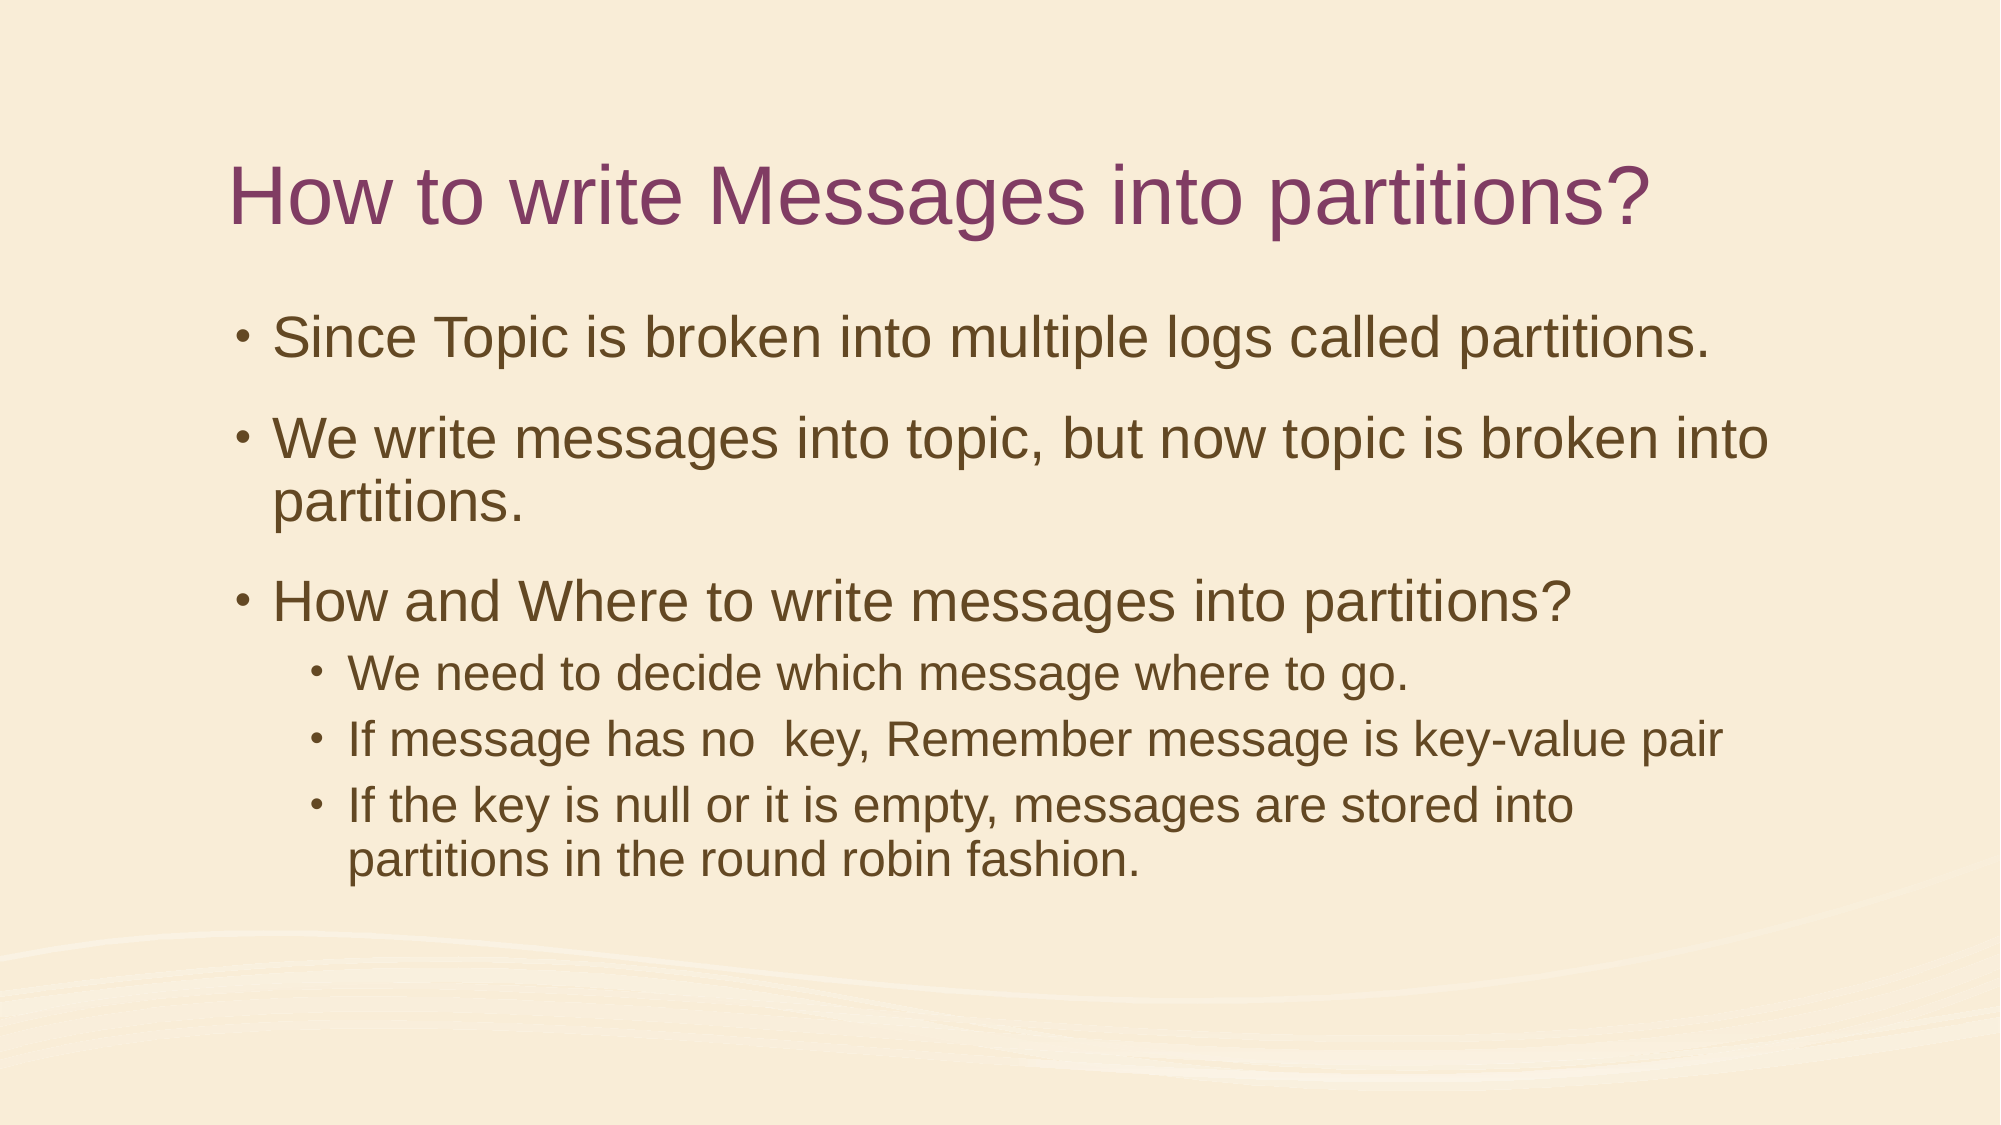

# How to write Messages into partitions?
Since Topic is broken into multiple logs called partitions.
We write messages into topic, but now topic is broken into partitions.
How and Where to write messages into partitions?
We need to decide which message where to go.
If message has no  key, Remember message is key-value pair
If the key is null or it is empty, messages are stored into partitions in the round robin fashion.